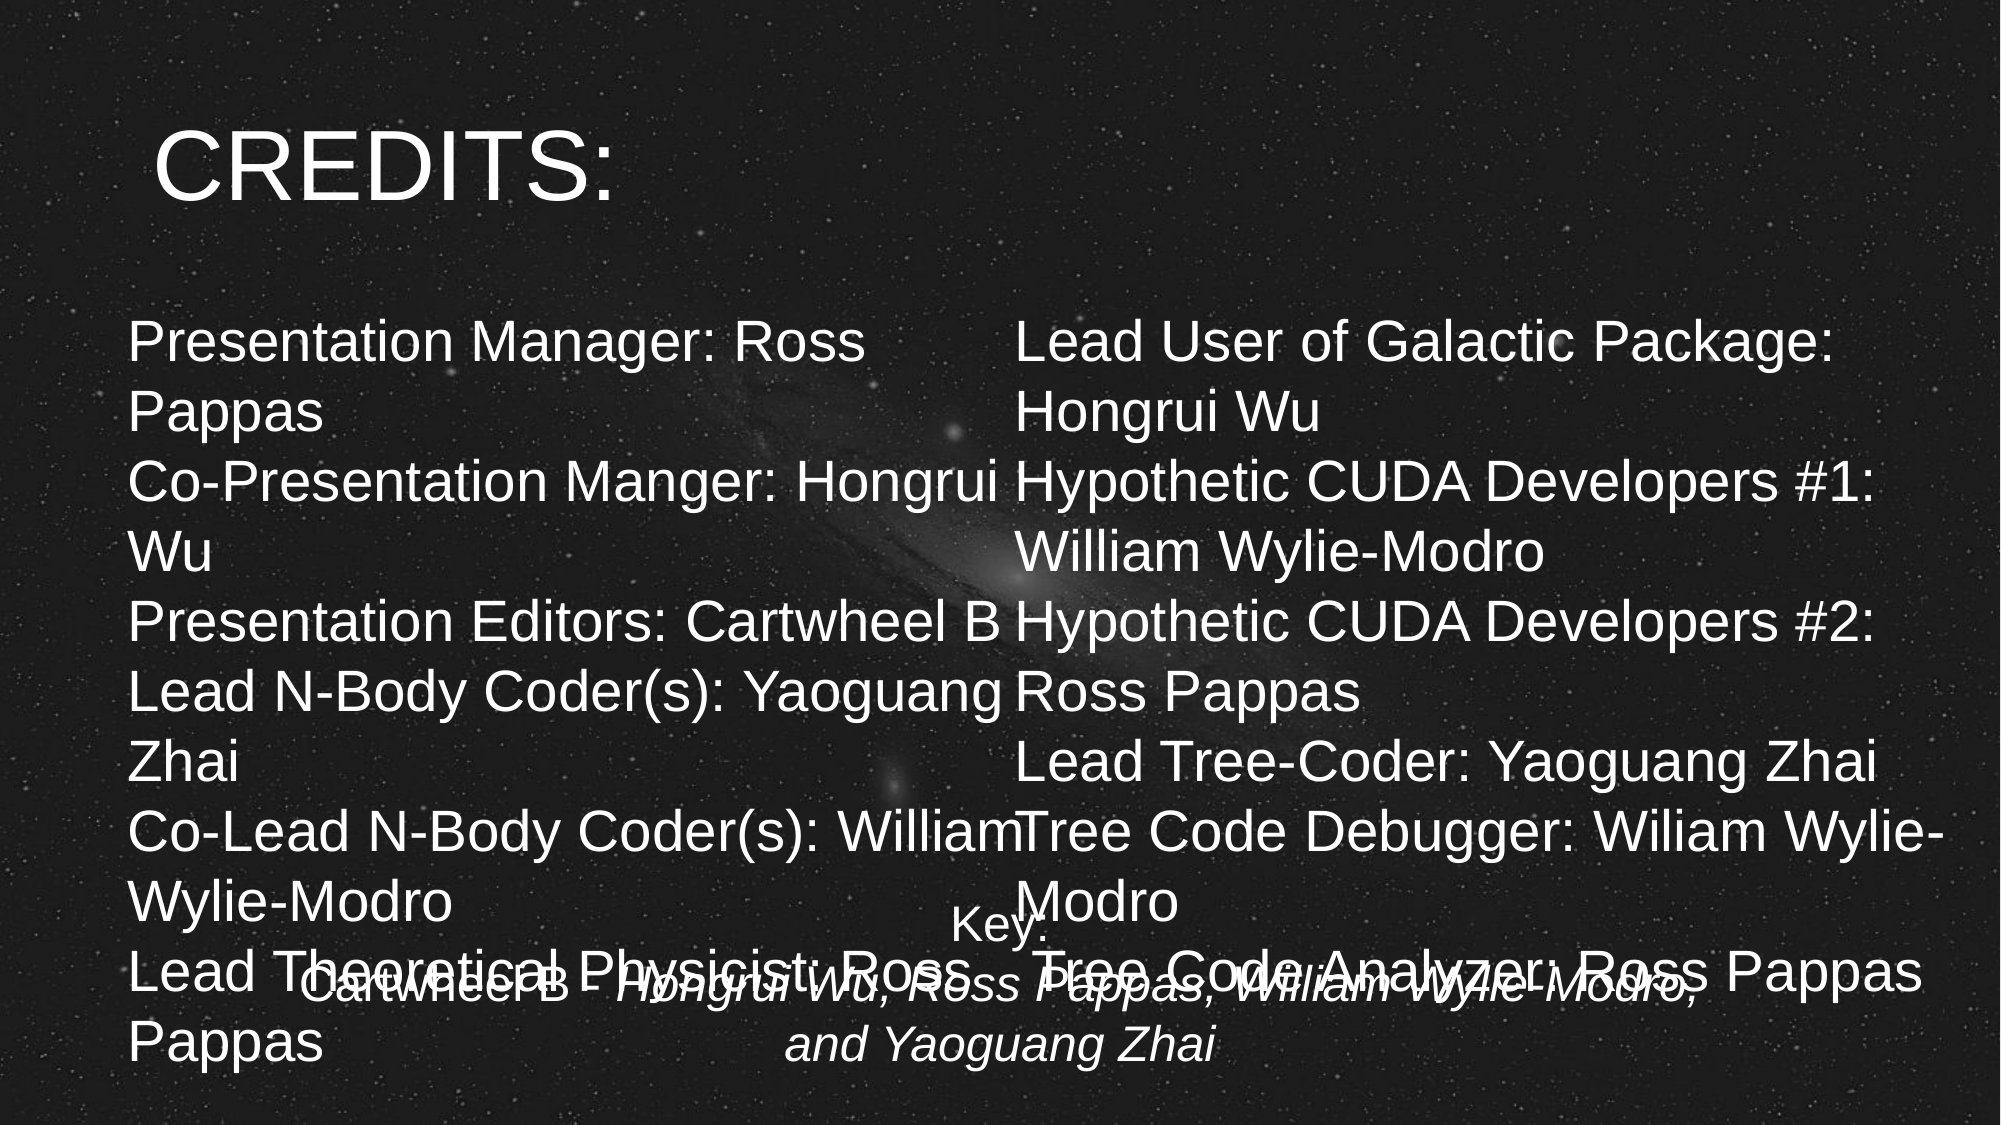

# Credits:
Presentation Manager: Ross Pappas
Co-Presentation Manger: Hongrui Wu
Presentation Editors: Cartwheel B
Lead N-Body Coder(s): Yaoguang Zhai
Co-Lead N-Body Coder(s): William Wylie-Modro
Lead Theoretical Physicist: Ross Pappas

Lead User of Galactic Package: Hongrui Wu
Hypothetic CUDA Developers #1: William Wylie-Modro
Hypothetic CUDA Developers #2: Ross Pappas
Lead Tree-Coder: Yaoguang Zhai
Tree Code Debugger: Wiliam Wylie-Modro
 Tree Code Analyzer: Ross Pappas
Key:
Cartwheel B - Hongrui Wu, Ross Pappas, William Wylie-Modro, and Yaoguang Zhai

A Simulated Model: The Cartwheel Galaxy - Credits
35